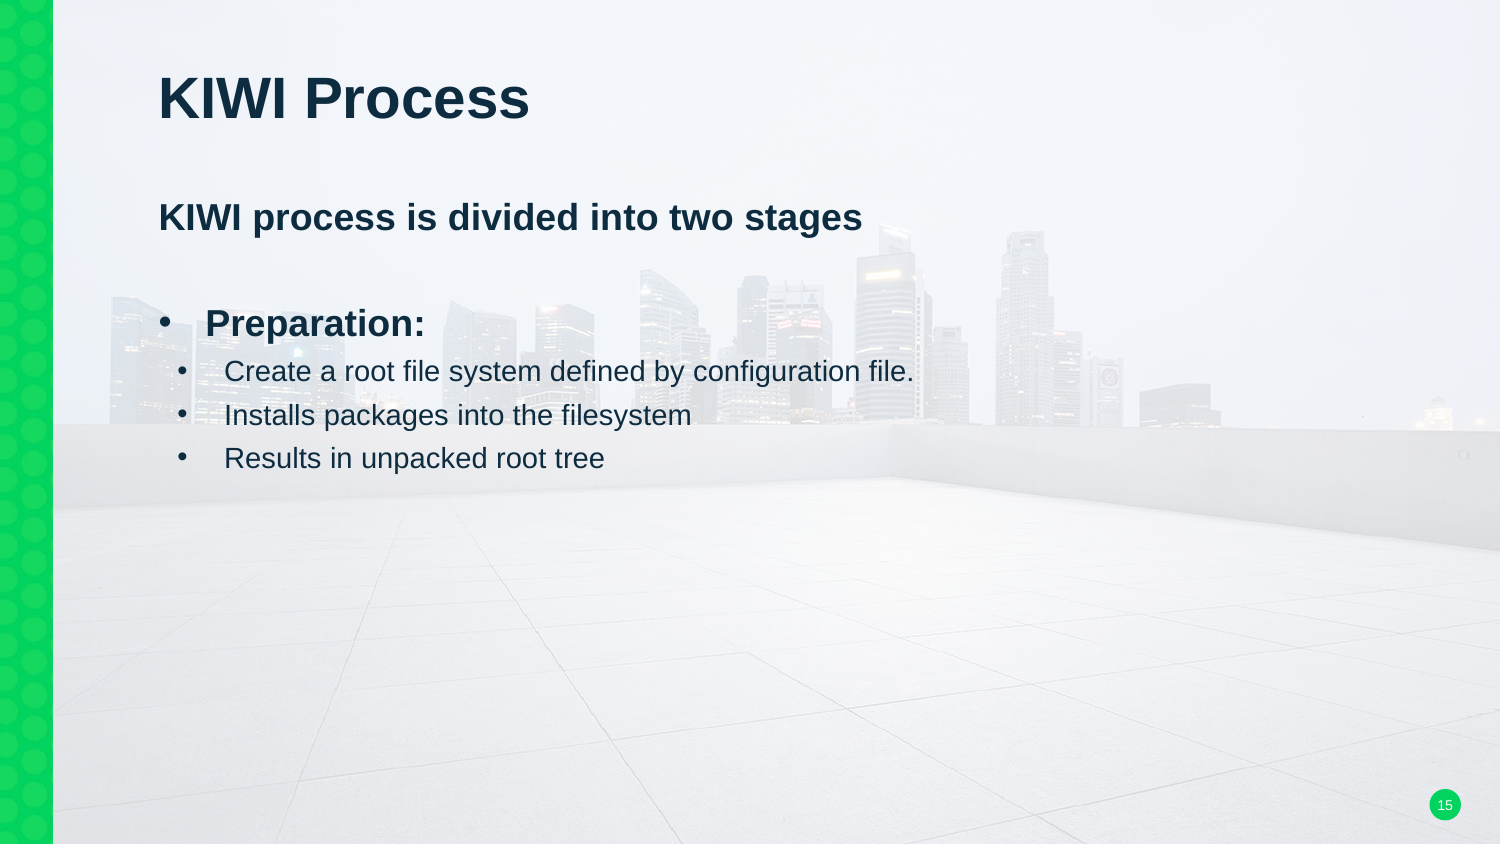

# KIWI Process
KIWI process is divided into two stages

Preparation:
Create a root file system defined by configuration file.
Installs packages into the filesystem
Results in unpacked root tree